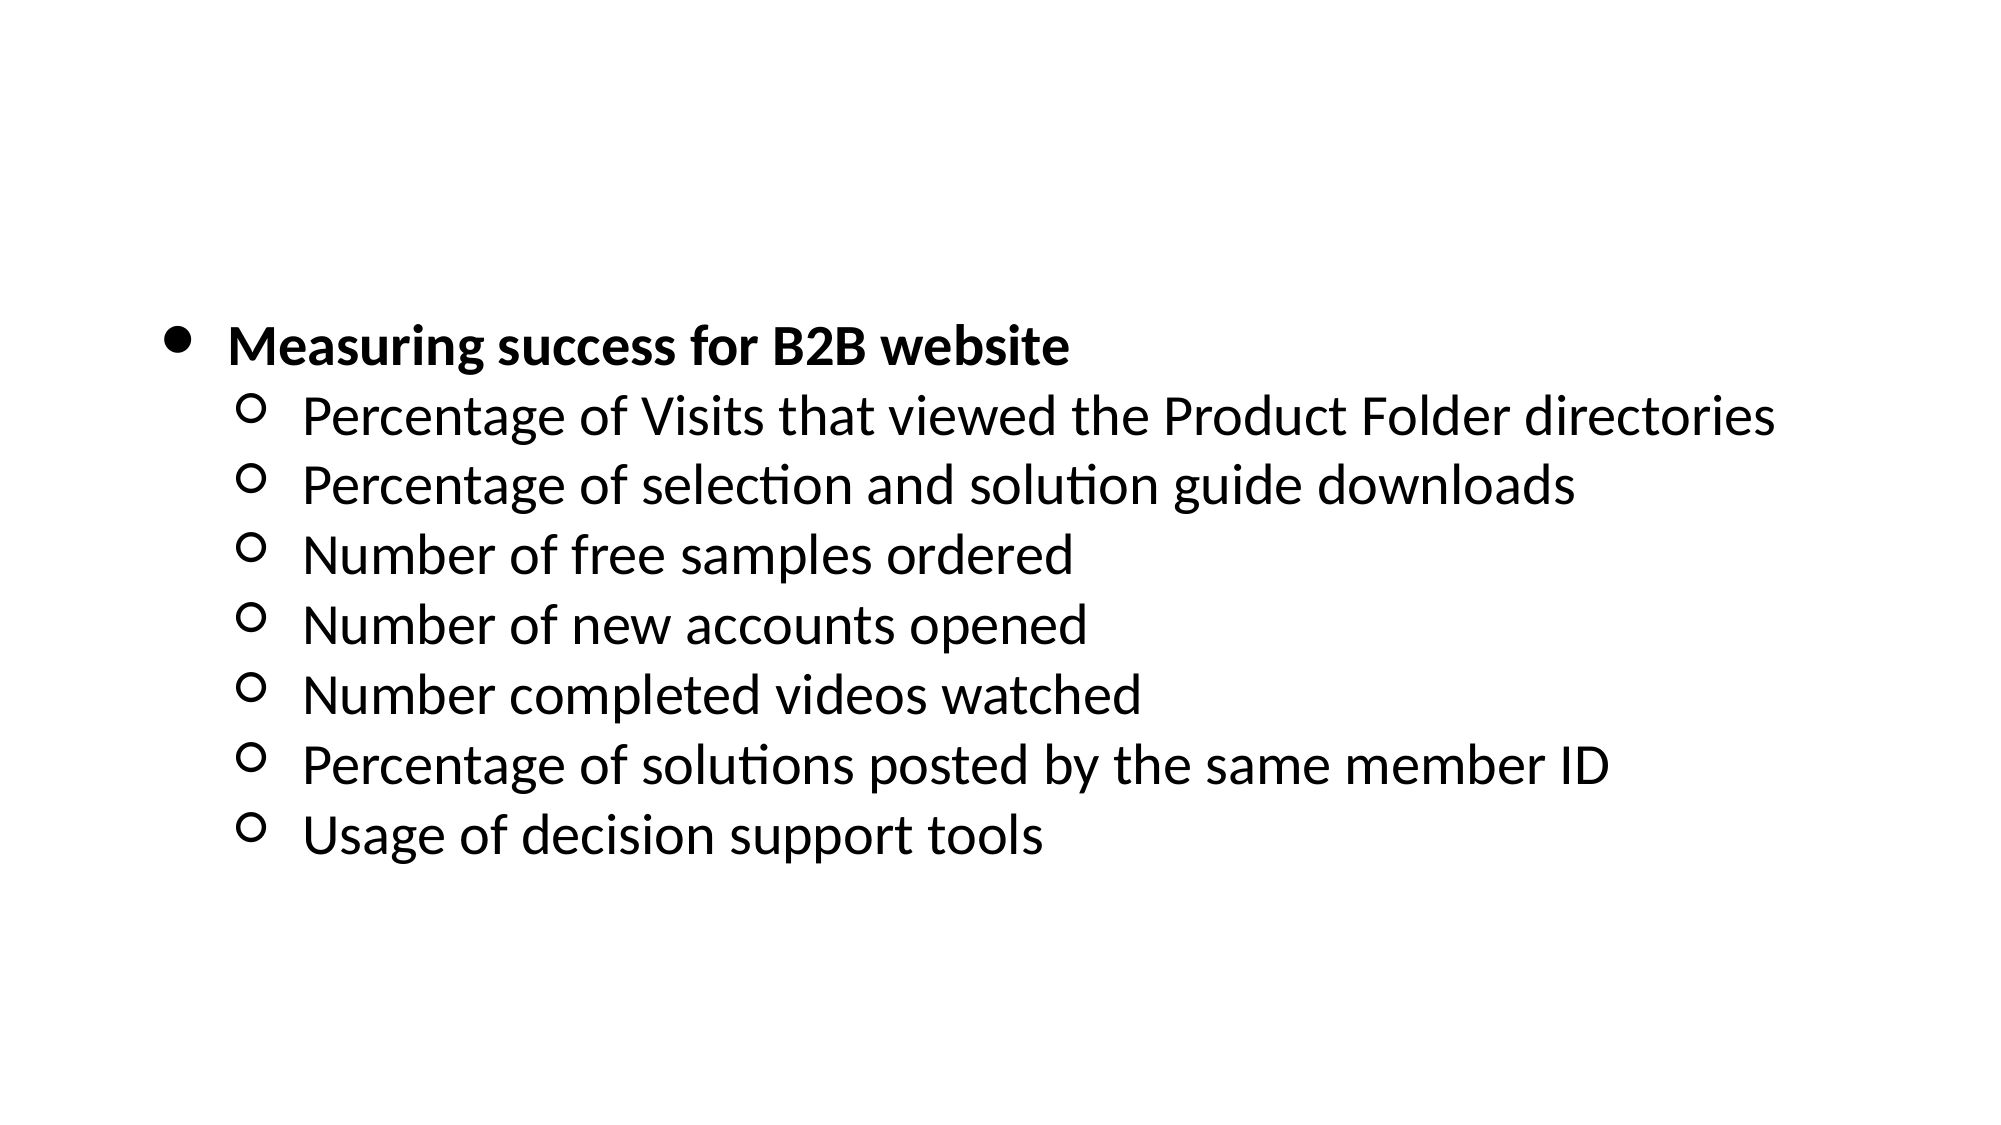

#
Measuring success for B2B website
Percentage of Visits that viewed the Product Folder directories
Percentage of selection and solution guide downloads
Number of free samples ordered
Number of new accounts opened
Number completed videos watched
Percentage of solutions posted by the same member ID
Usage of decision support tools